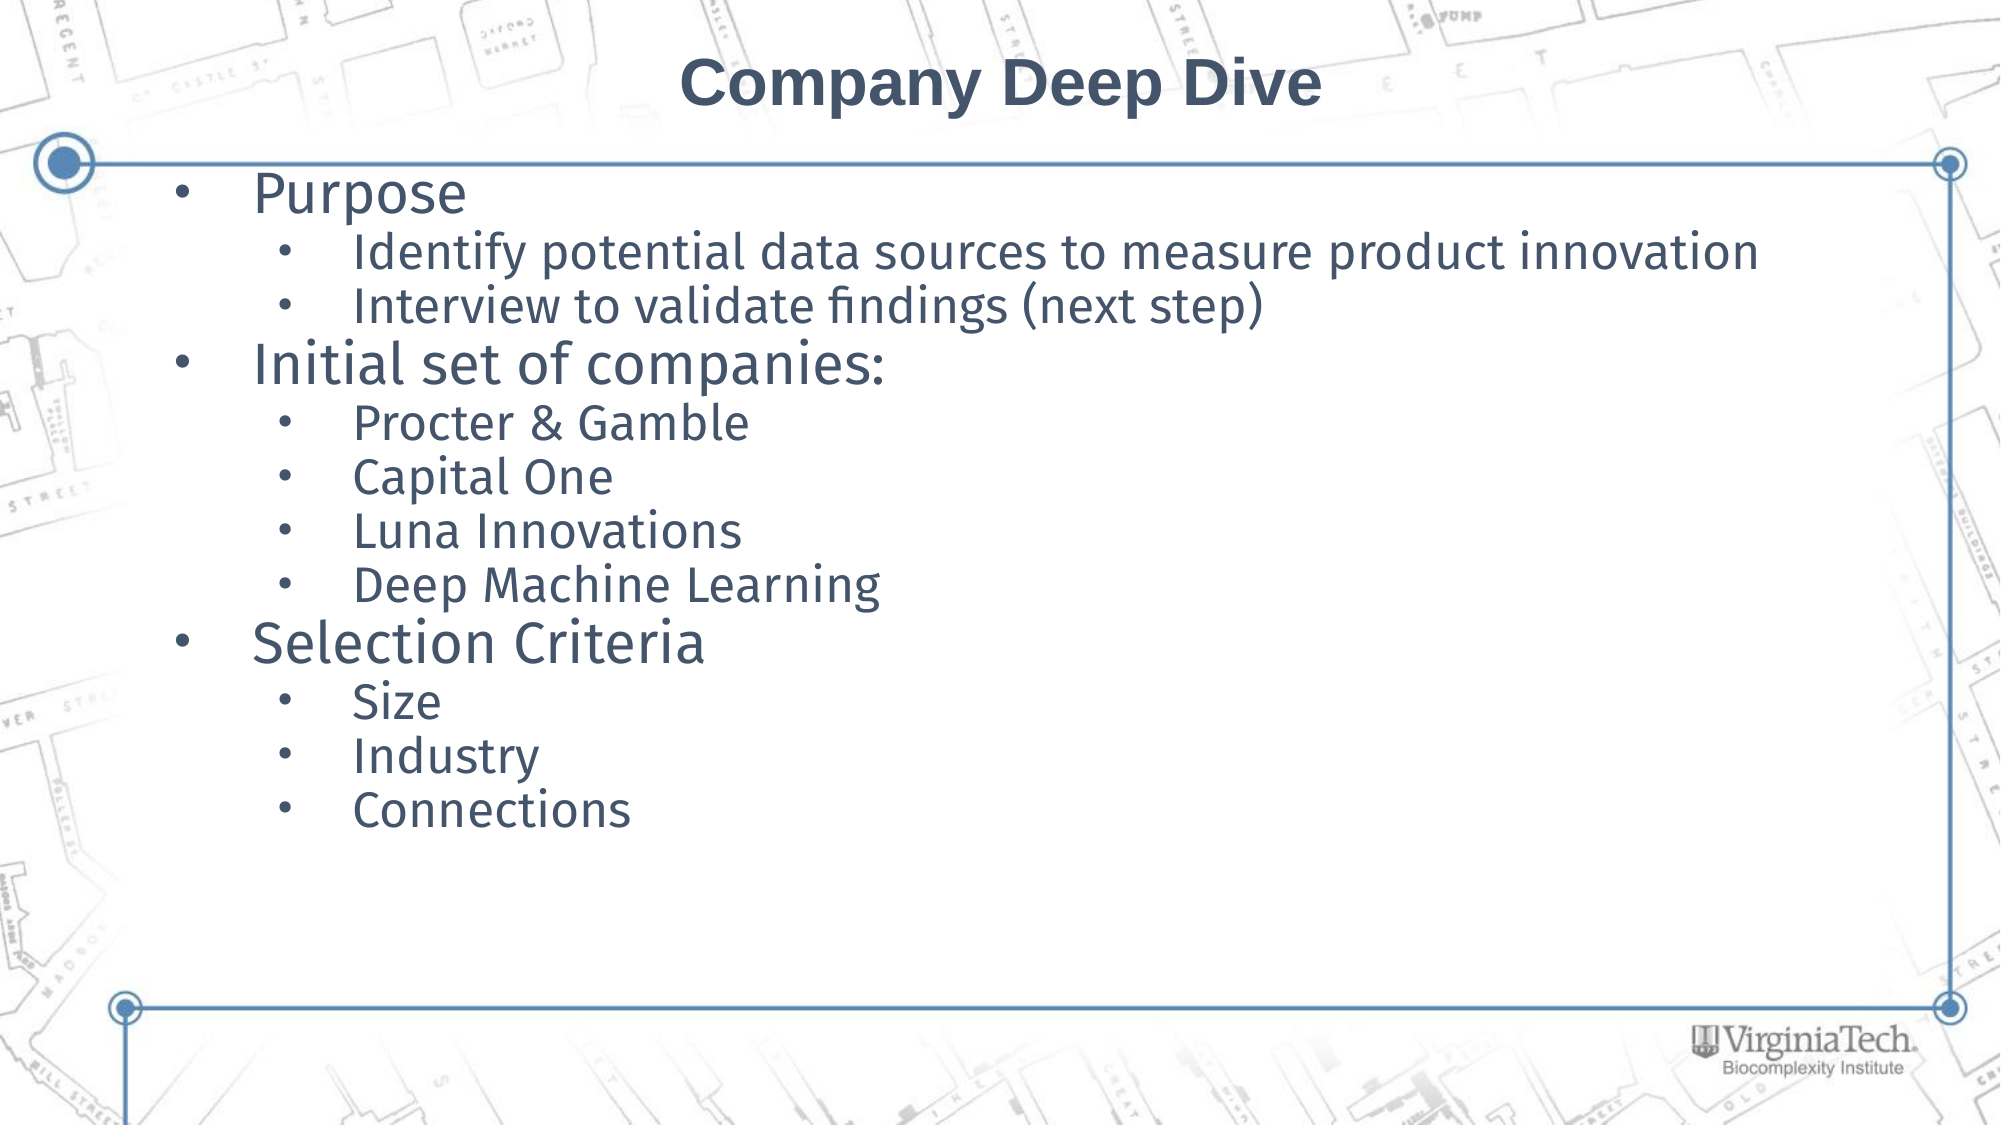

# Company Deep Dive
Purpose
Identify potential data sources to measure product innovation
Interview to validate findings (next step)
Initial set of companies:
Procter & Gamble
Capital One
Luna Innovations
Deep Machine Learning
Selection Criteria
Size
Industry
Connections